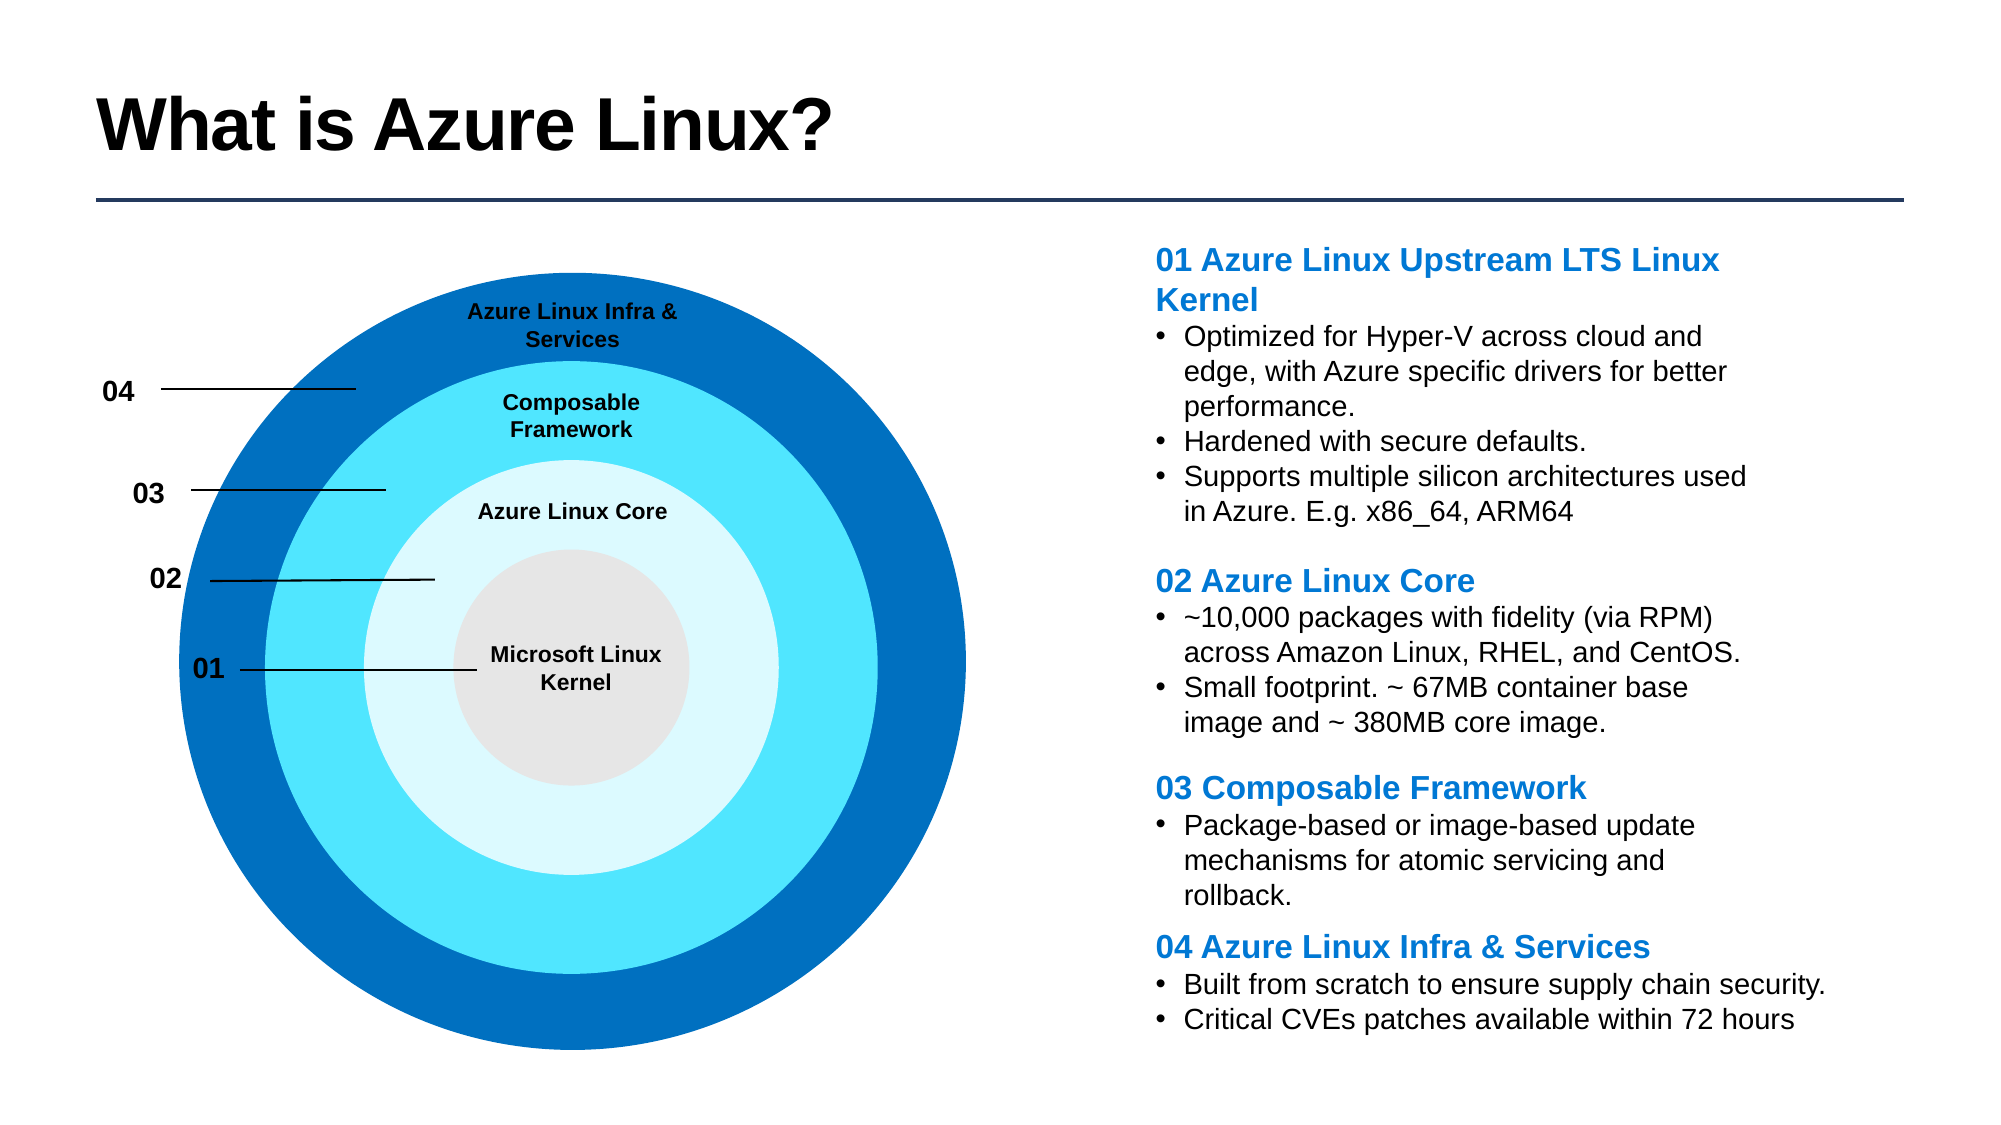

# What is Azure Linux?
01 Azure Linux Upstream LTS Linux Kernel
Optimized for Hyper-V across cloud and edge, with Azure specific drivers for better performance.
Hardened with secure defaults.
Supports multiple silicon architectures used in Azure. E.g. x86_64, ARM64

Azure Linux Infra & Services

04
Composable Framework

03
Azure Linux Core

02
02 Azure Linux Core
~10,000 packages with fidelity (via RPM) across Amazon Linux, RHEL, and CentOS.
Small footprint. ~ 67MB container base image and ~ 380MB core image.
Microsoft Linux Kernel
01
03 Composable Framework
Package-based or image-based update mechanisms for atomic servicing and rollback.
04 Azure Linux Infra & Services
Built from scratch to ensure supply chain security.
Critical CVEs patches available within 72 hours